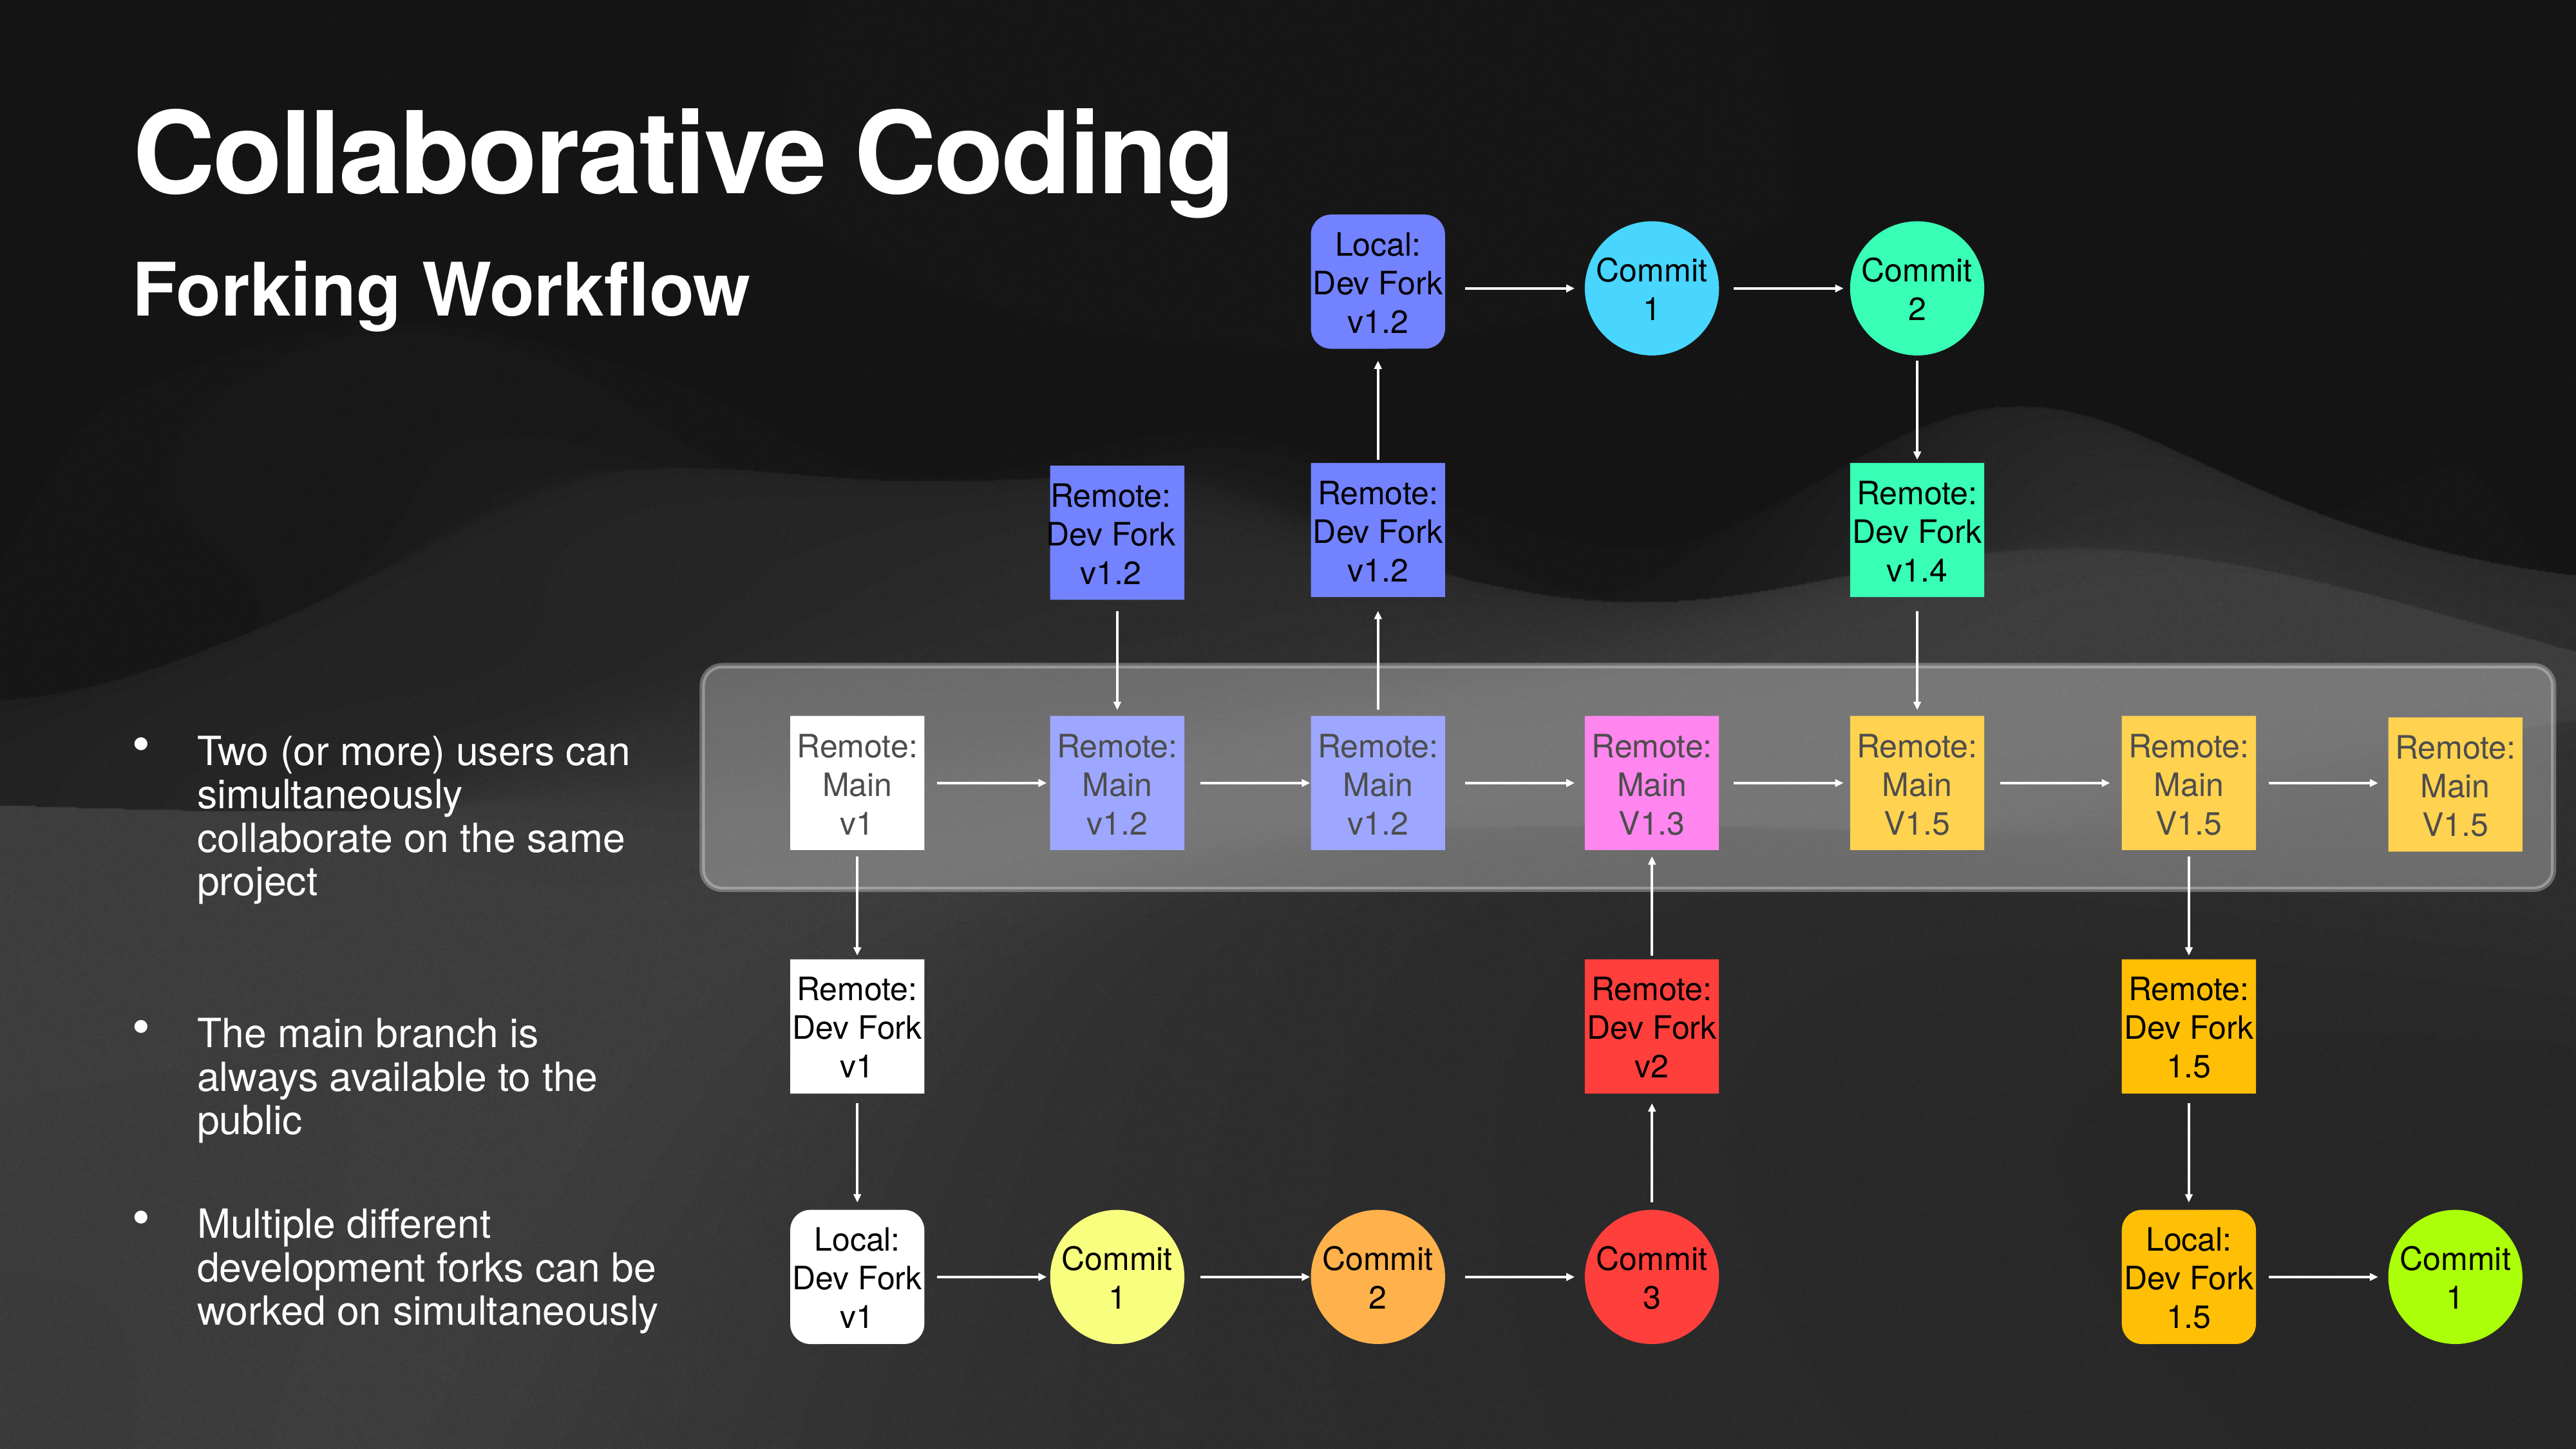

# Collaborative Coding

Local:
Dev Fork
v1.2

Forking Workflow
Commit
1
Commit
2

Remote:
Dev Fork
v1.2
Remote:
Dev Fork
v1.4
Remote:
Dev Fork
v1.2

Remote:
Main
v1
Remote:
Main
v1.2
Remote:
Main
v1.2
Remote:
Main
V1.3
Remote:
Main
V1.5
Remote:
Main
V1.5
Remote:
Main
V1.5
Two (or more) users can simultaneously collaborate on the same project
The main branch is always available to the public
Multiple different development forks can be worked on simultaneously

Remote:
Dev Fork
v1
Remote:
Dev Fork
v2
Remote:
Dev Fork
1.5

Local:
Dev Fork
v1
Local:
Dev Fork
1.5
Commit
1
Commit
2
Commit
3
Commit
1